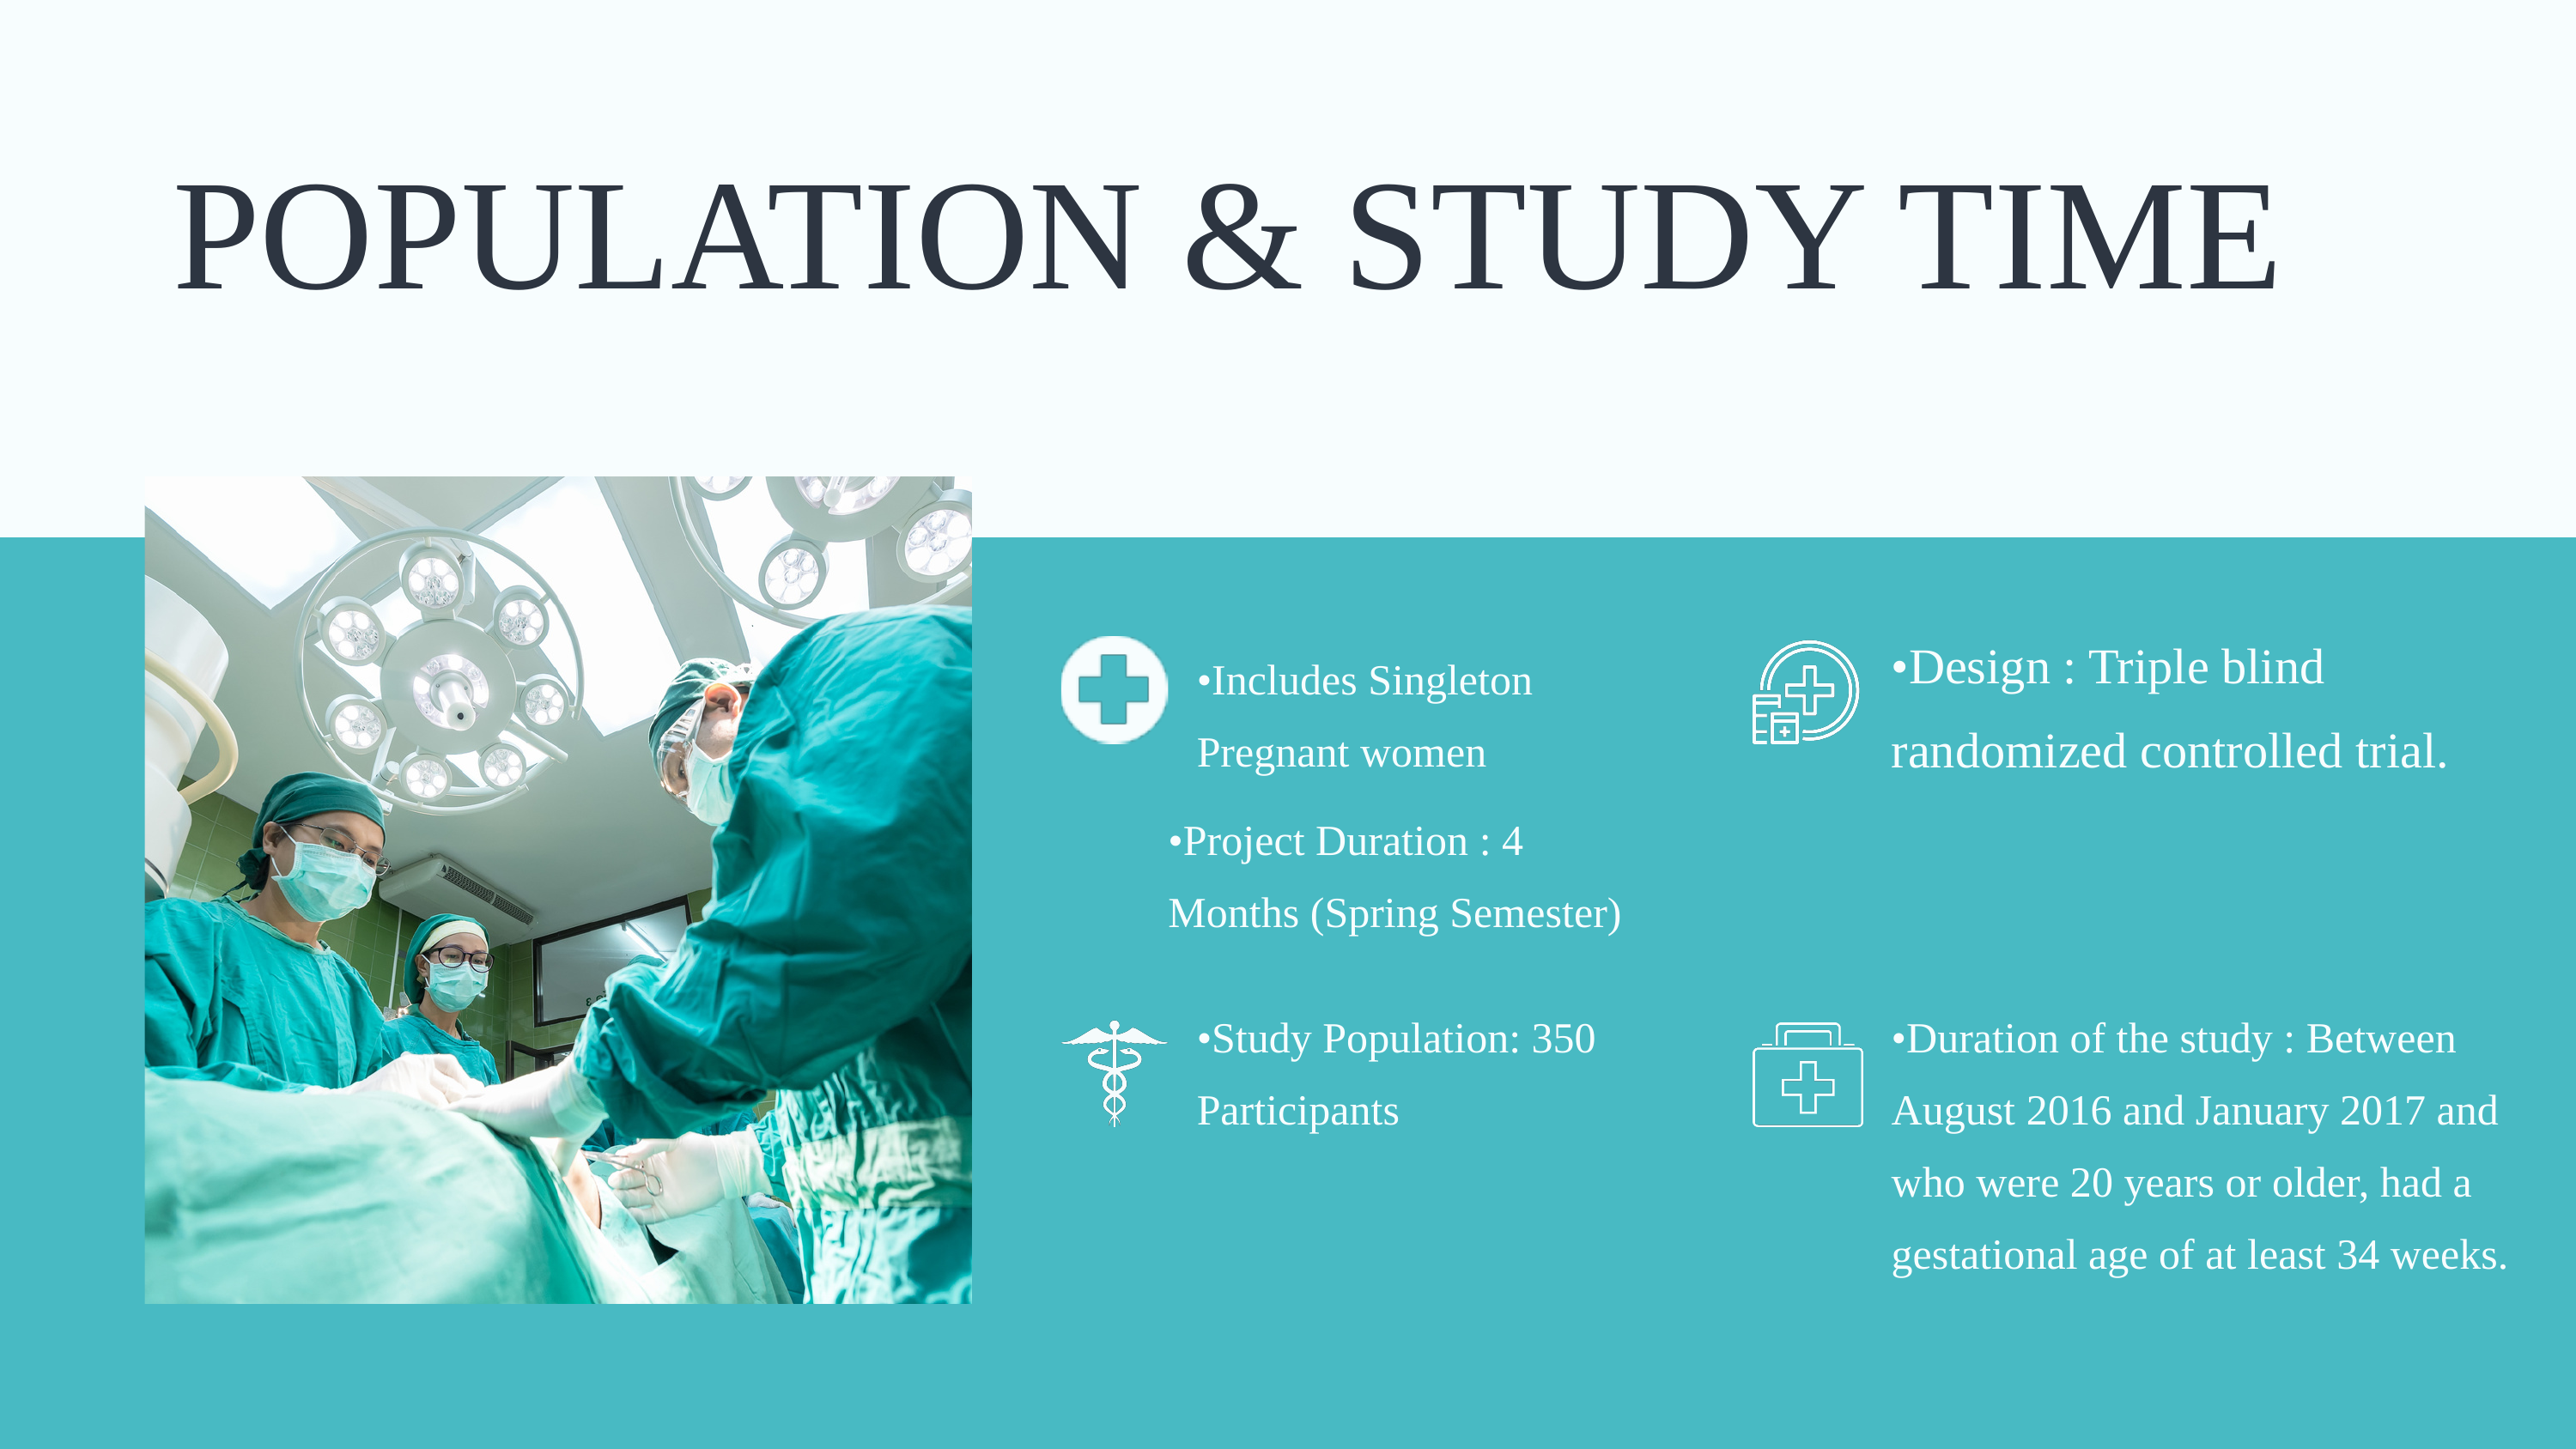

POPULATION & STUDY TIME

•Design : Triple blind randomized controlled trial.

•Includes Singleton Pregnant women

•Project Duration : 4 Months (Spring Semester)

•Study Population: 350 Participants

•Duration of the study : Between August 2016 and January 2017 and who were 20 years or older, had a gestational age of at least 34 weeks.